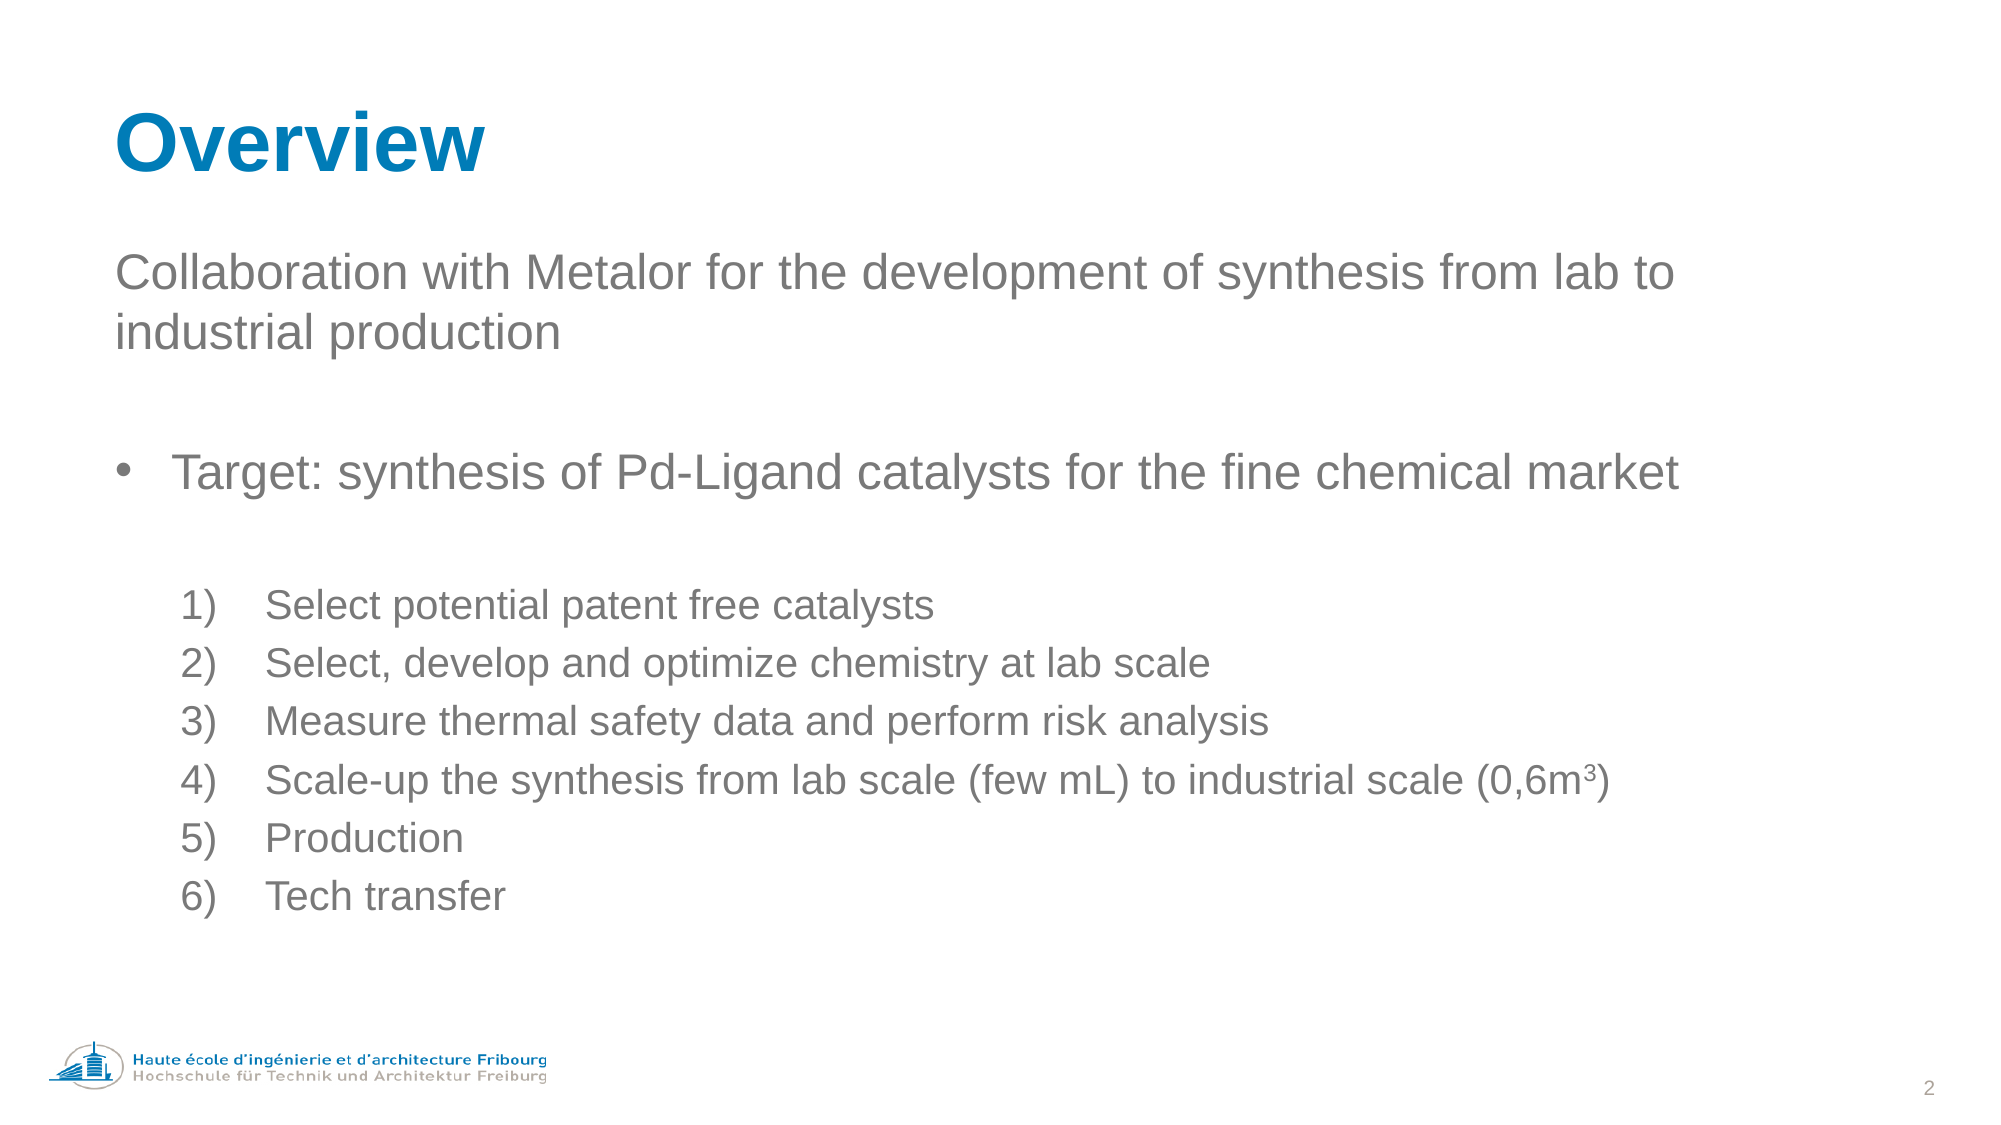

# Overview
Collaboration with Metalor for the development of synthesis from lab to industrial production

Target: synthesis of Pd-Ligand catalysts for the fine chemical market

Select potential patent free catalysts
Select, develop and optimize chemistry at lab scale
Measure thermal safety data and perform risk analysis
Scale-up the synthesis from lab scale (few mL) to industrial scale (0,6m3)
Production
Tech transfer
2